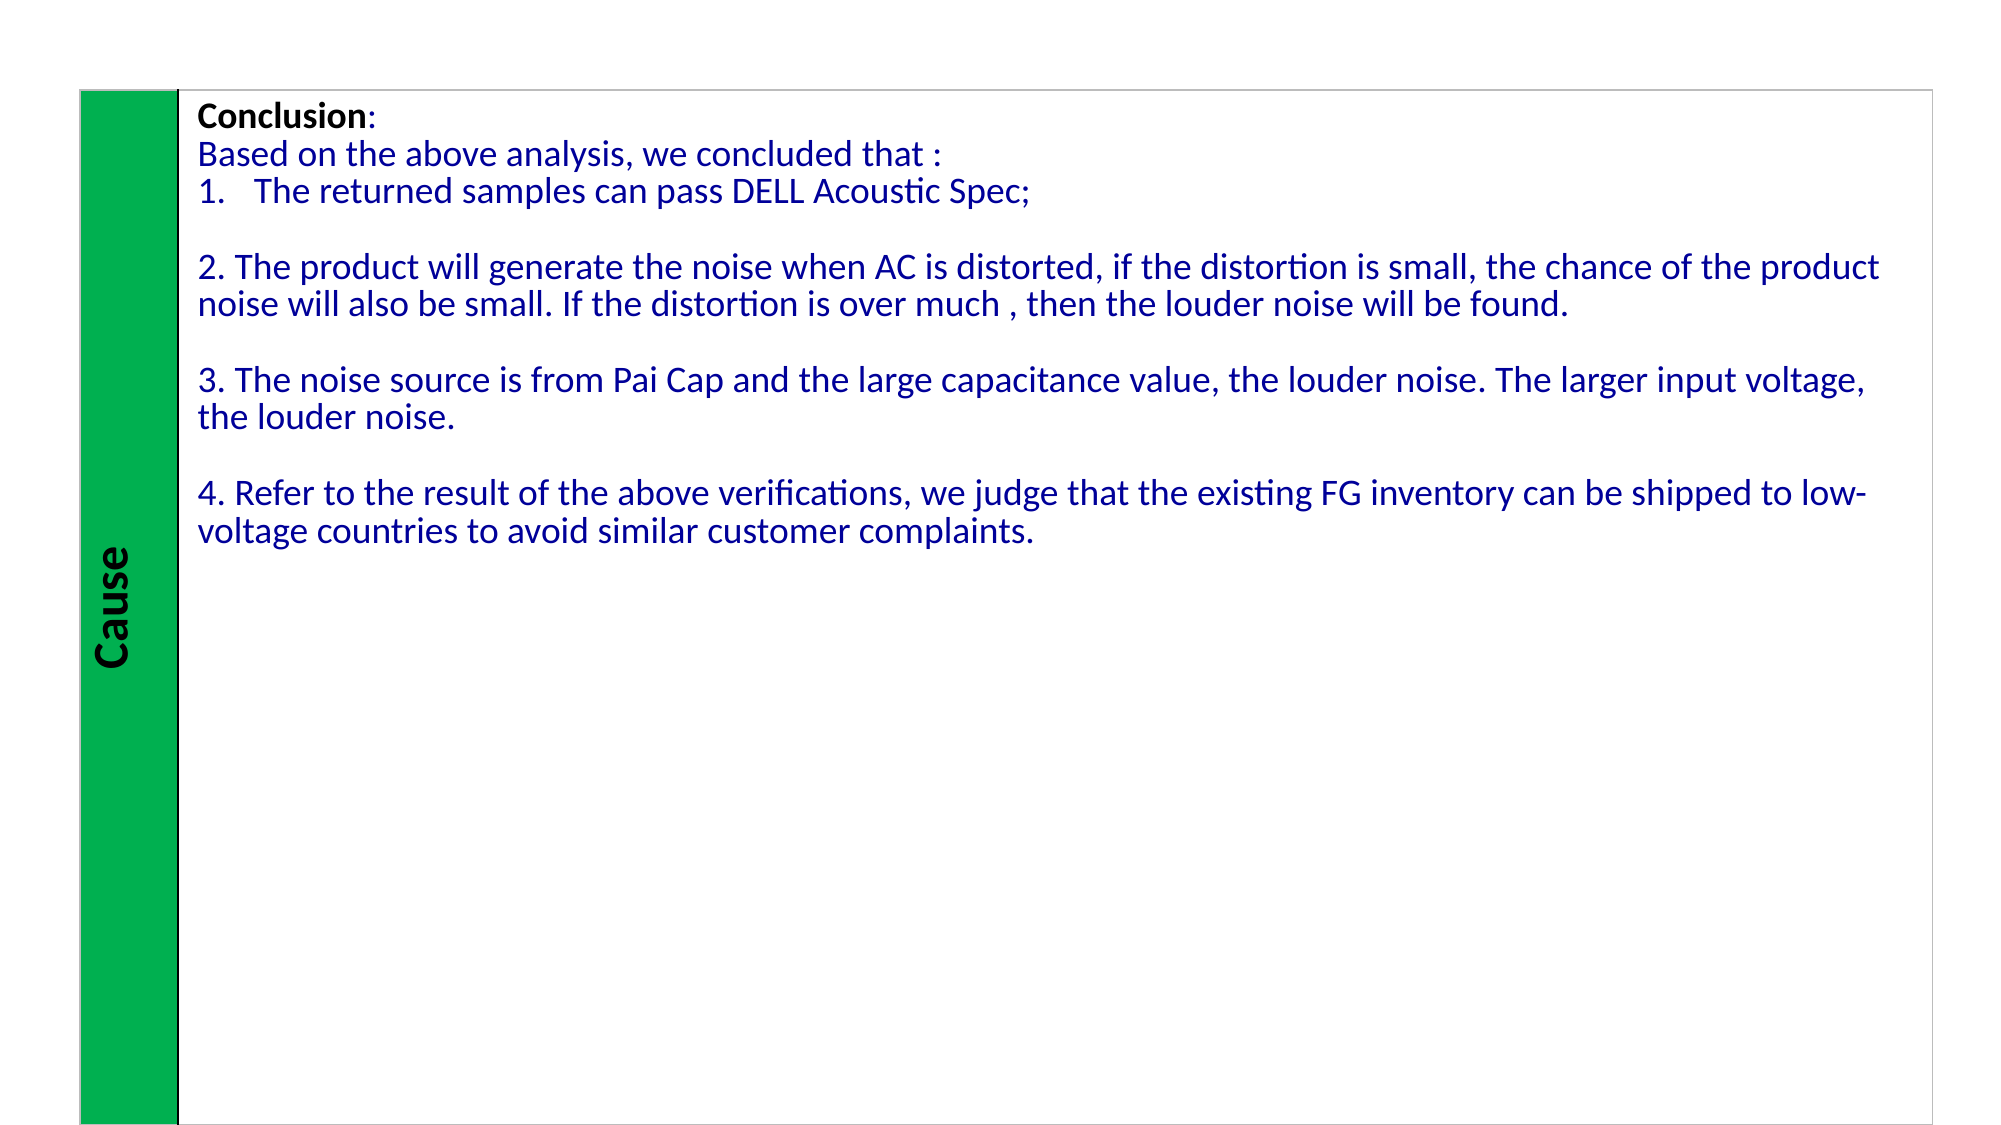

| Cause | Conclusion: Based on the above analysis, we concluded that : The returned samples can pass DELL Acoustic Spec; 2. The product will generate the noise when AC is distorted, if the distortion is small, the chance of the product noise will also be small. If the distortion is over much , then the louder noise will be found. 3. The noise source is from Pai Cap and the large capacitance value, the louder noise. The larger input voltage, the louder noise. 4. Refer to the result of the above verifications, we judge that the existing FG inventory can be shipped to low-voltage countries to avoid similar customer complaints. |
| --- | --- |